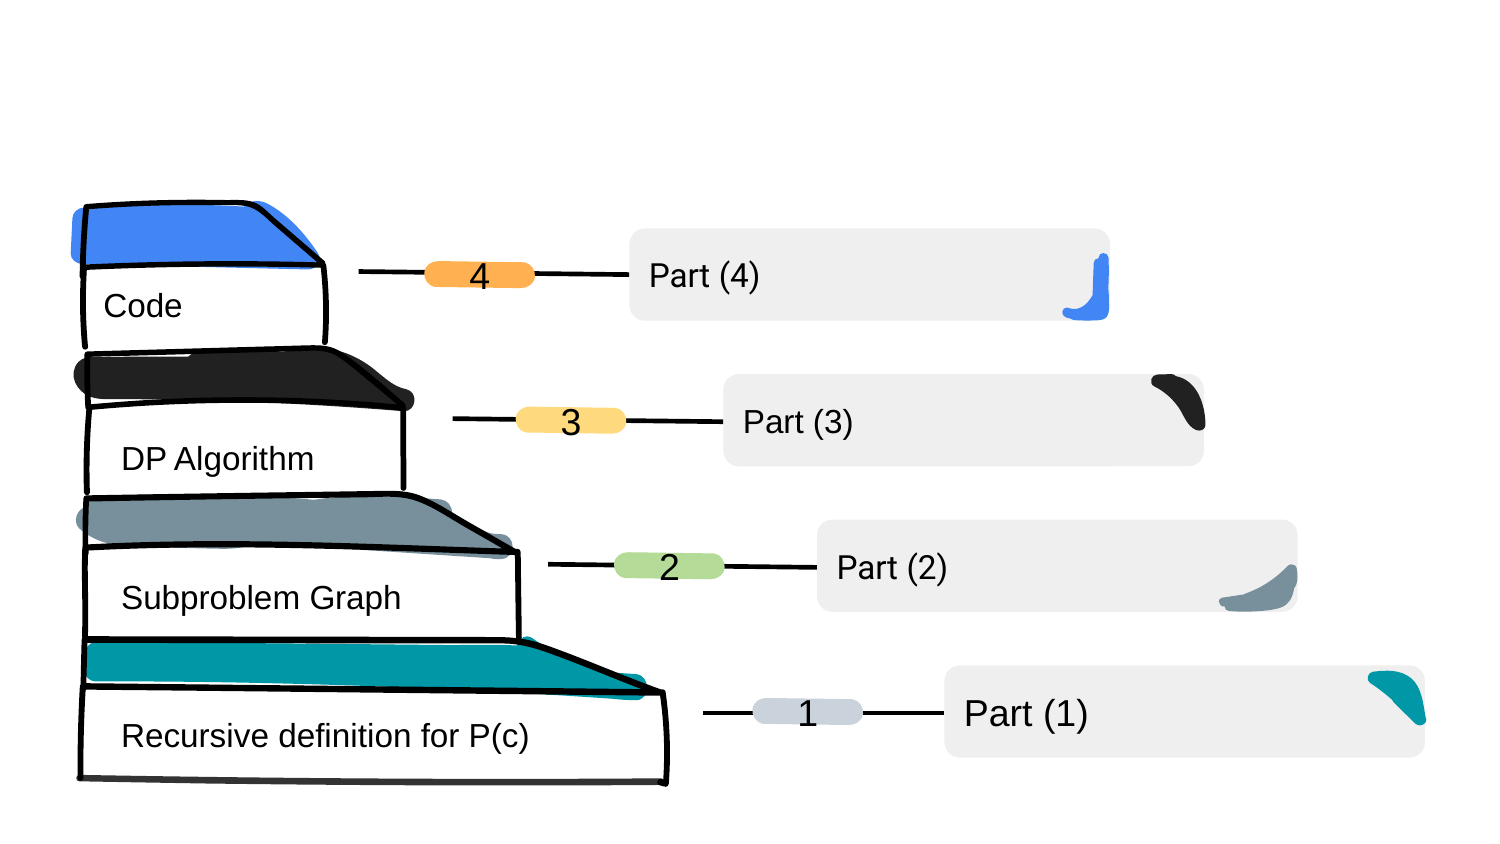

Part (4)

4

Code

Part (3)

3

DP Algorithm

Part (2)

2

Subproblem Graph

Part (1)

1

Recursive definition for P(c)